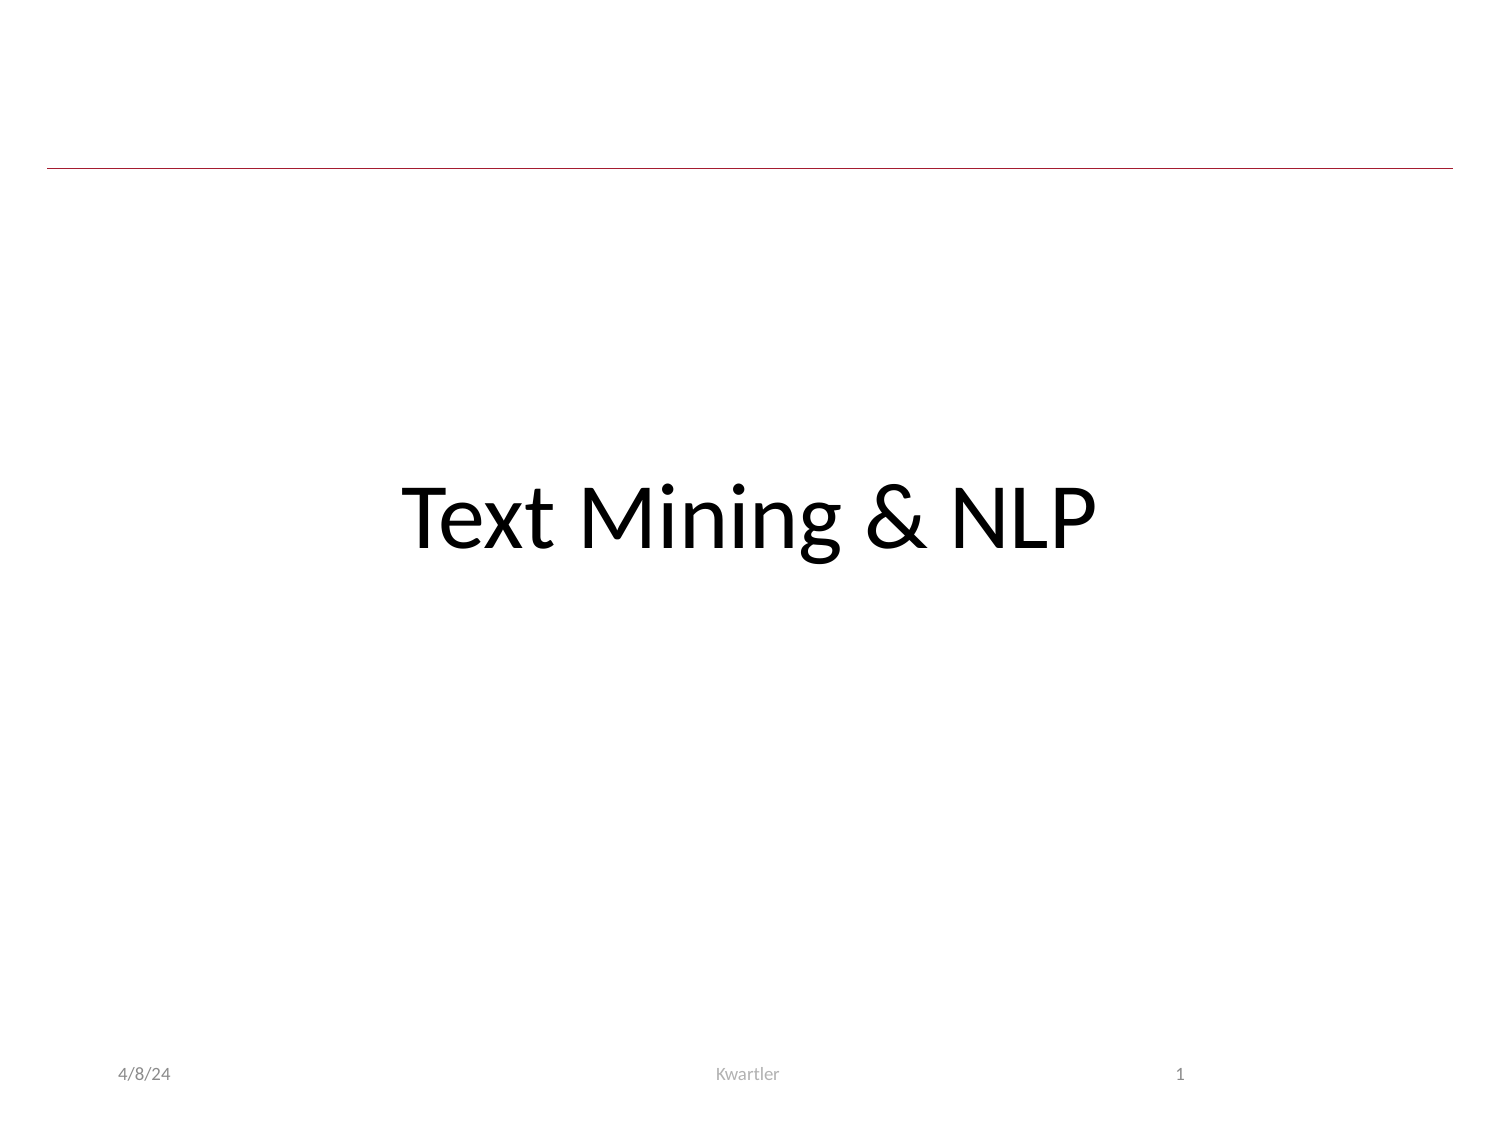

# Text Mining & NLP
4/8/24
Kwartler
1